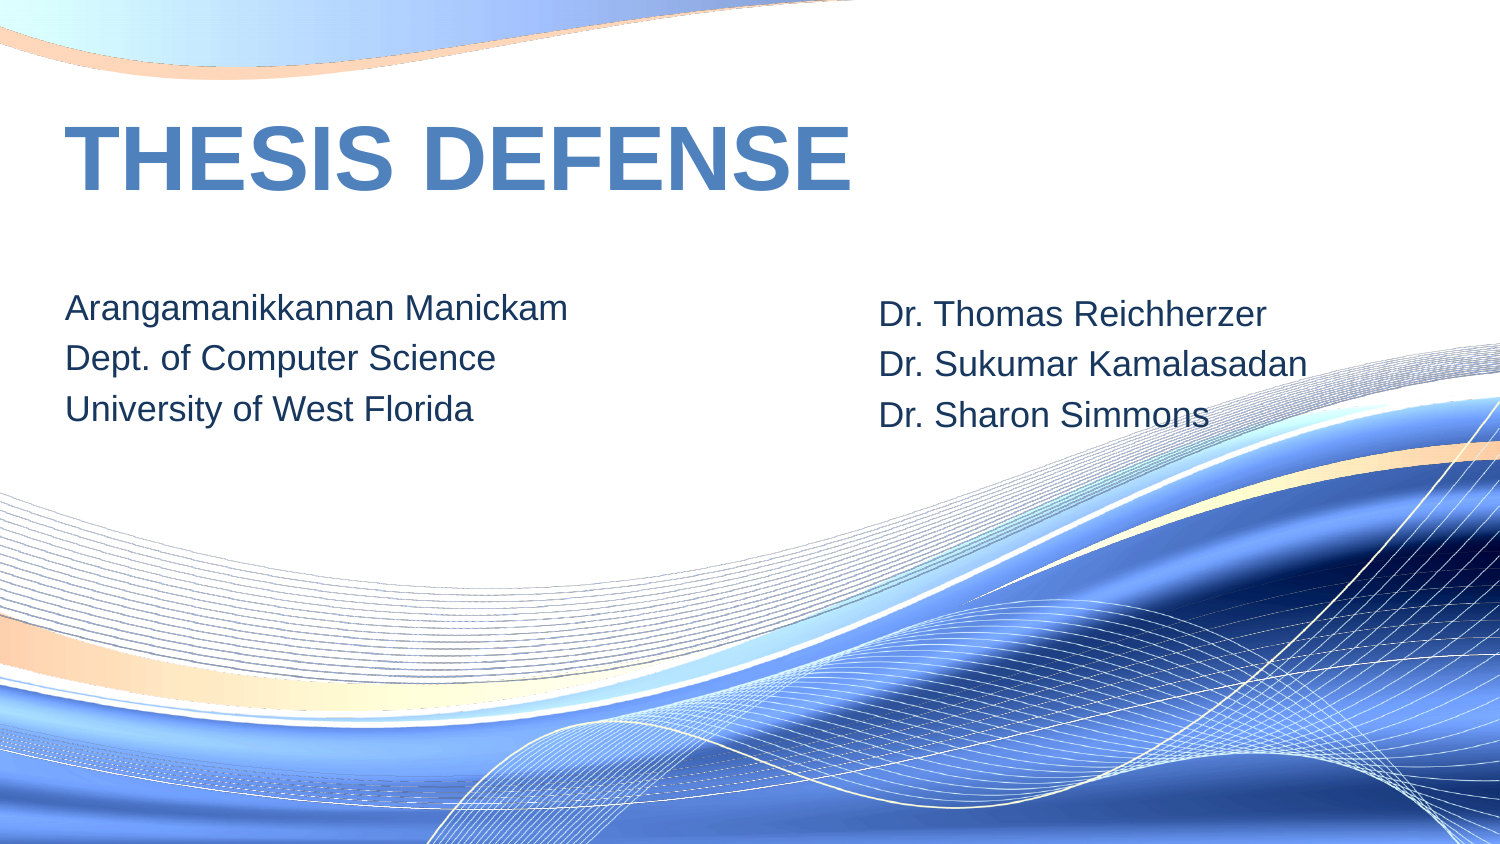

# Thesis defense
Arangamanikkannan Manickam
Dept. of Computer Science
University of West Florida
Dr. Thomas Reichherzer
Dr. Sukumar Kamalasadan
Dr. Sharon Simmons